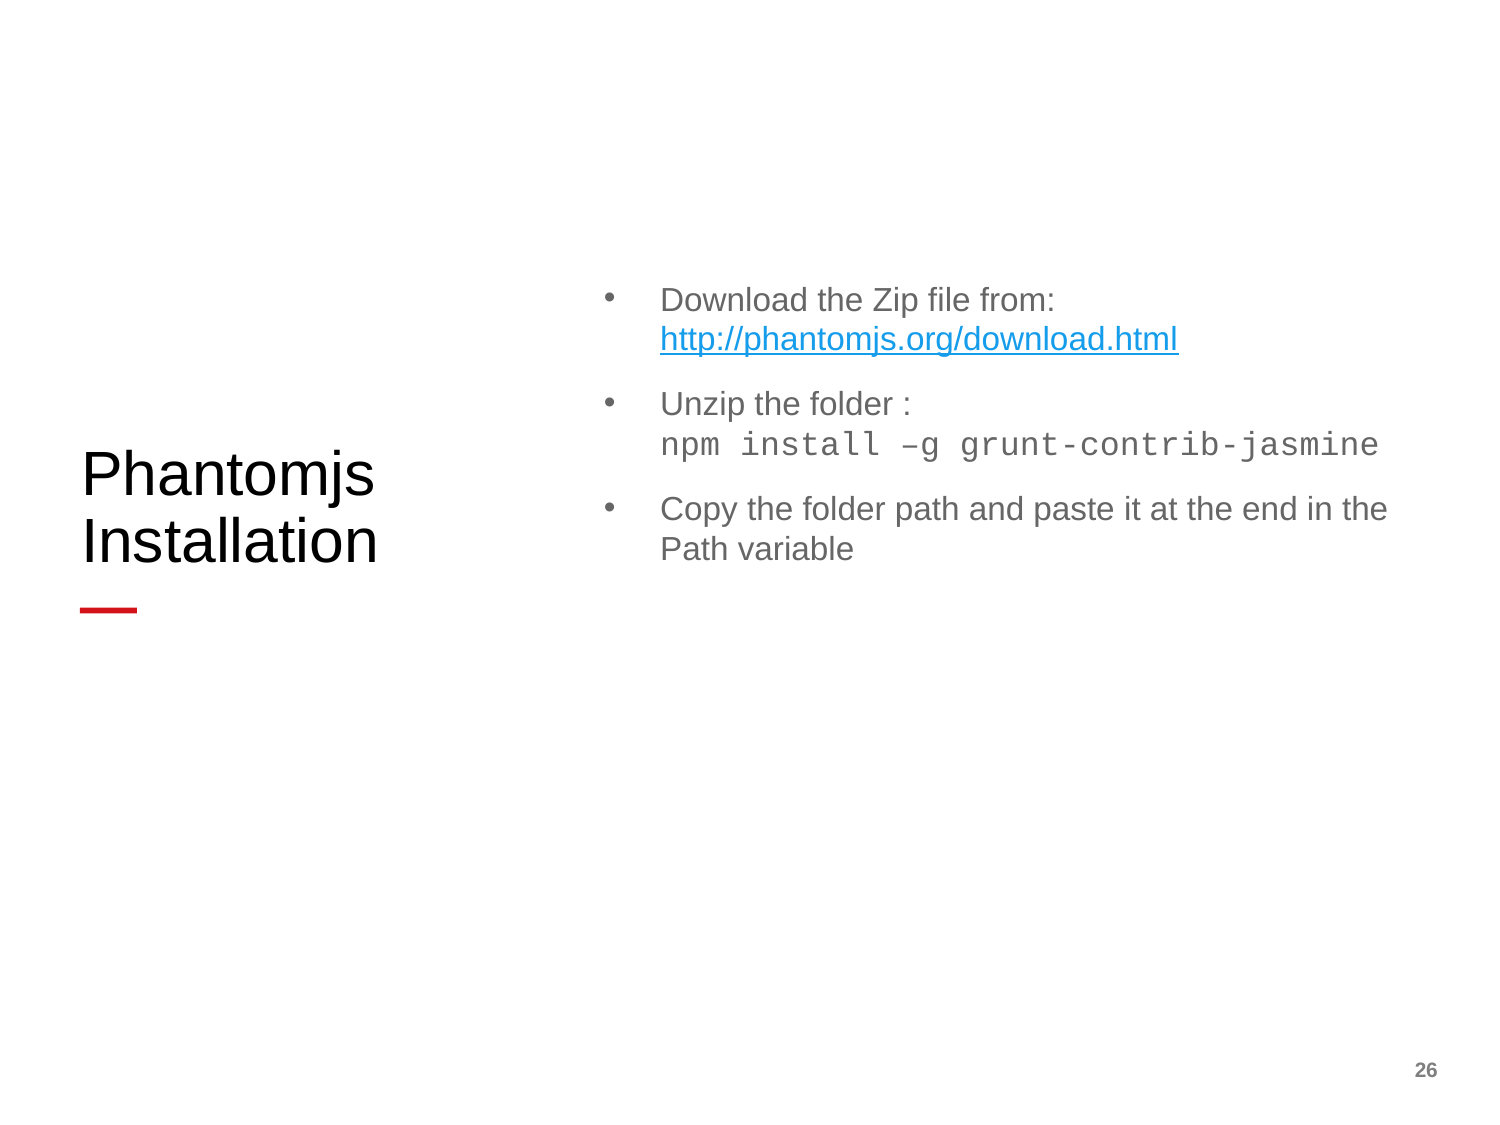

Download the Zip file from: http://phantomjs.org/download.html
Unzip the folder :
npm install –g grunt-contrib-jasmine
Copy the folder path and paste it at the end in the Path variable
# Phantomjs Installation